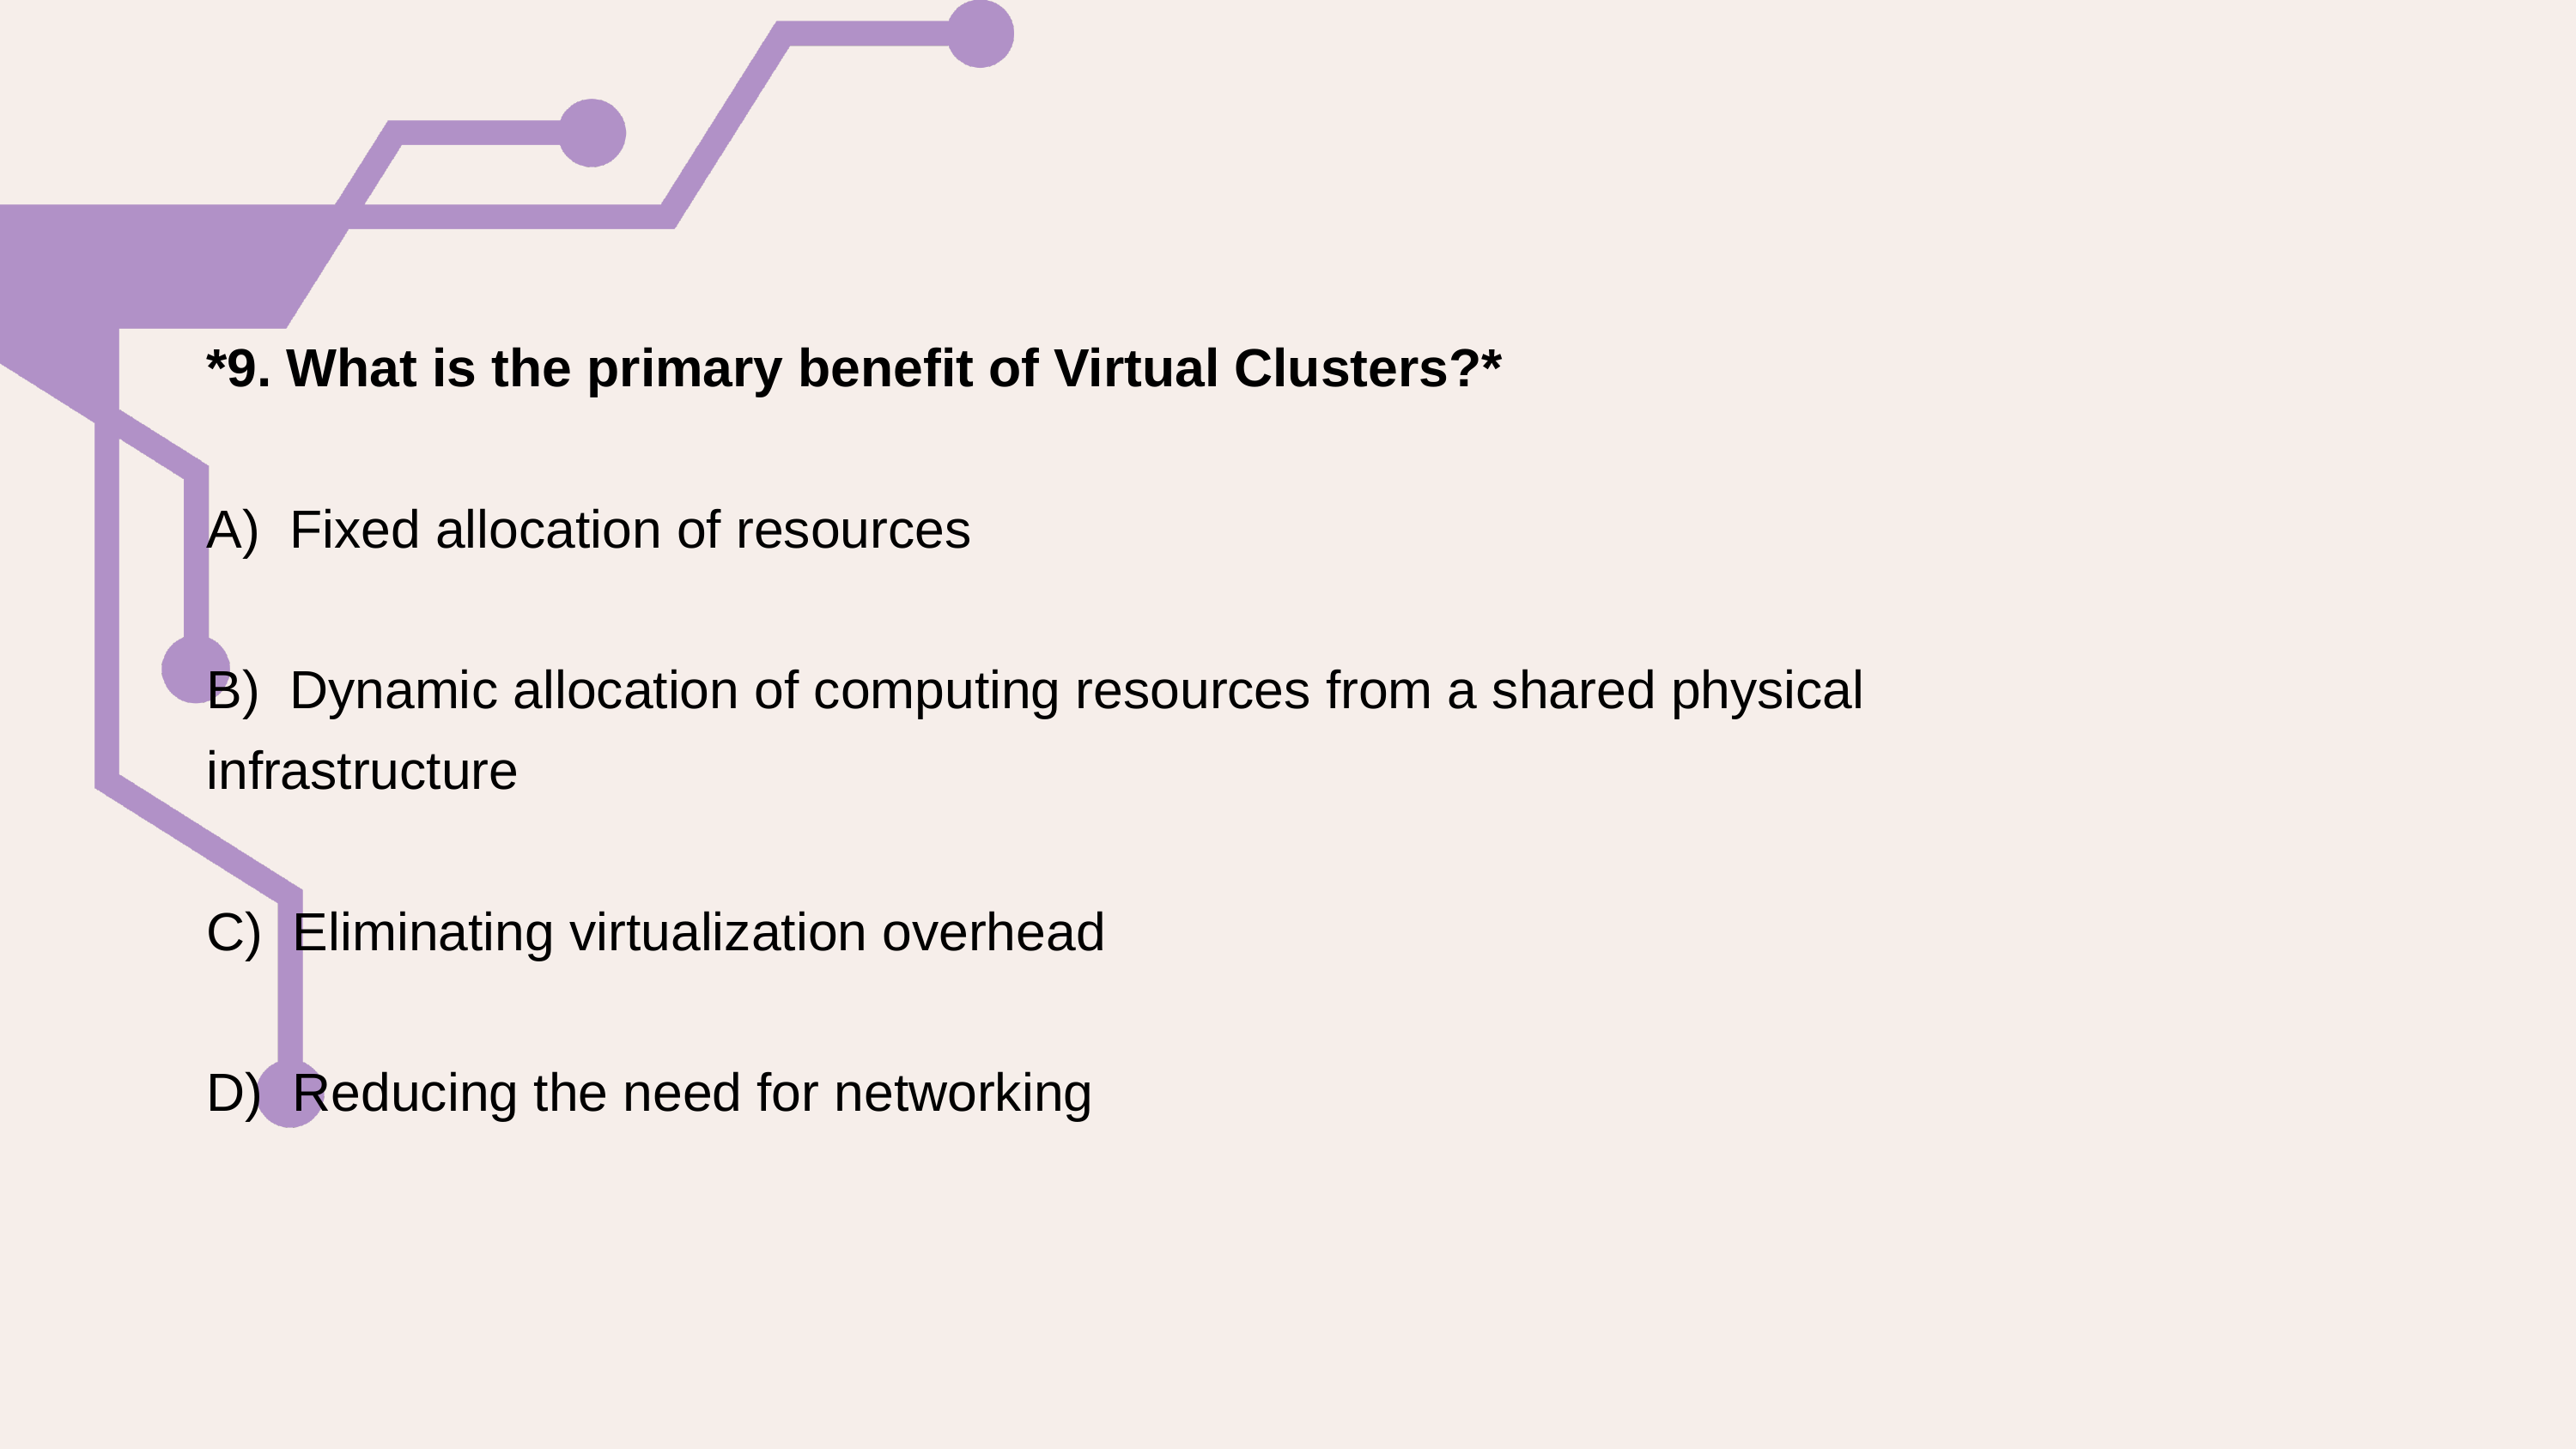

*9. What is the primary benefit of Virtual Clusters?*

A)  Fixed allocation of resources

B)  Dynamic allocation of computing resources from a shared physical
infrastructure

C)  Eliminating virtualization overhead

D)  Reducing the need for networking